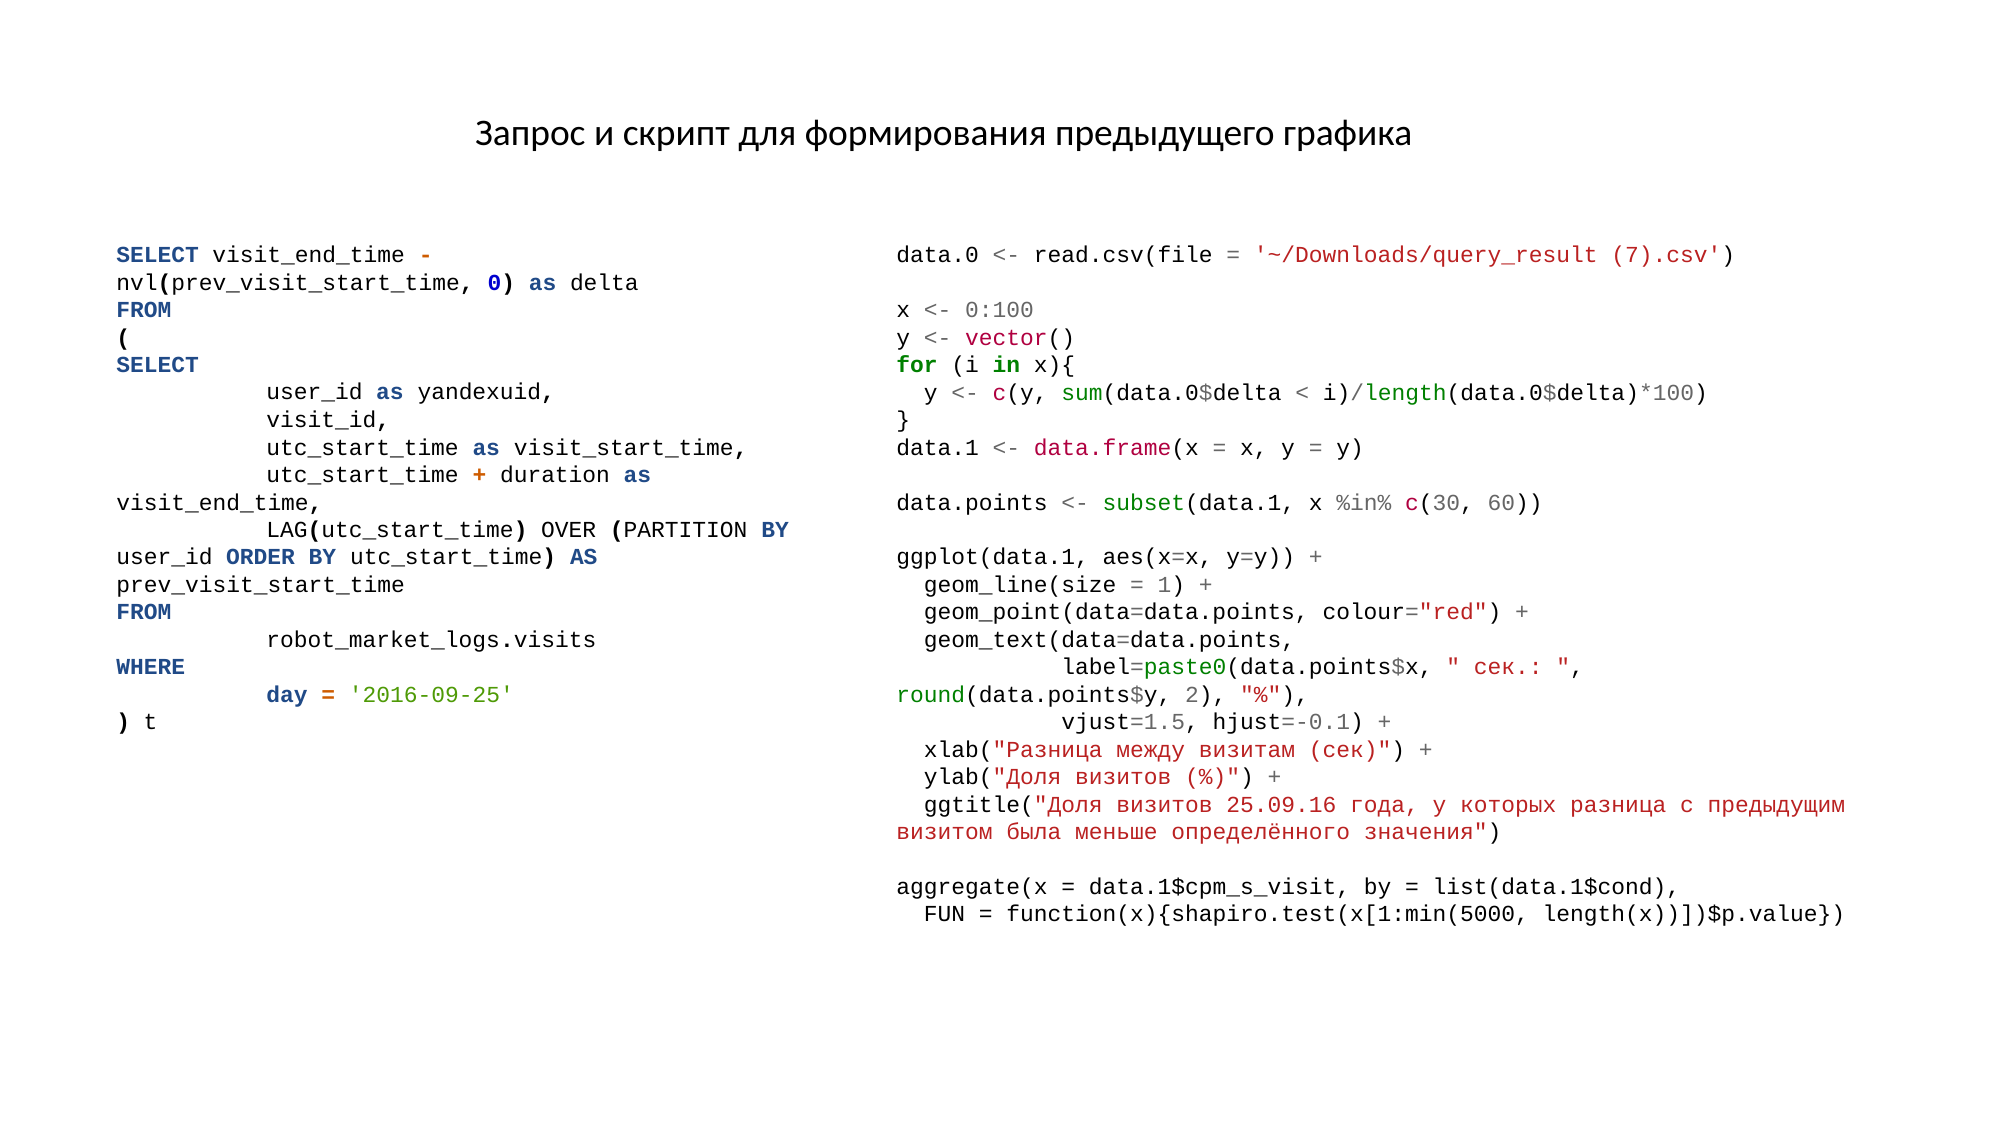

Запрос и скрипт для формирования предыдущего графика
SELECT visit_end_time - nvl(prev_visit_start_time, 0) as delta
FROM
(
SELECT
	user_id as yandexuid,
	visit_id,
	utc_start_time as visit_start_time,
	utc_start_time + duration as visit_end_time,
	LAG(utc_start_time) OVER (PARTITION BY user_id ORDER BY utc_start_time) AS prev_visit_start_time
FROM
	robot_market_logs.visits
WHERE
	day = '2016-09-25'
) t
data.0 <- read.csv(file = '~/Downloads/query_result (7).csv')

x <- 0:100
y <- vector()
for (i in x){
  y <- c(y, sum(data.0$delta < i)/length(data.0$delta)*100)
}
data.1 <- data.frame(x = x, y = y)

data.points <- subset(data.1, x %in% c(30, 60))

ggplot(data.1, aes(x=x, y=y)) +
  geom_line(size = 1) +
  geom_point(data=data.points, colour="red") +
  geom_text(data=data.points,
            label=paste0(data.points$x, " сек.: ", round(data.points$y, 2), "%"),
            vjust=1.5, hjust=-0.1) +
  xlab("Разница между визитам (сек)") +
  ylab("Доля визитов (%)") +
  ggtitle("Доля визитов 25.09.16 года, у которых разница с предыдущим визитом была меньше определённого значения")

aggregate(x = data.1$cpm_s_visit, by = list(data.1$cond),
  FUN = function(x){shapiro.test(x[1:min(5000, length(x))])$p.value})